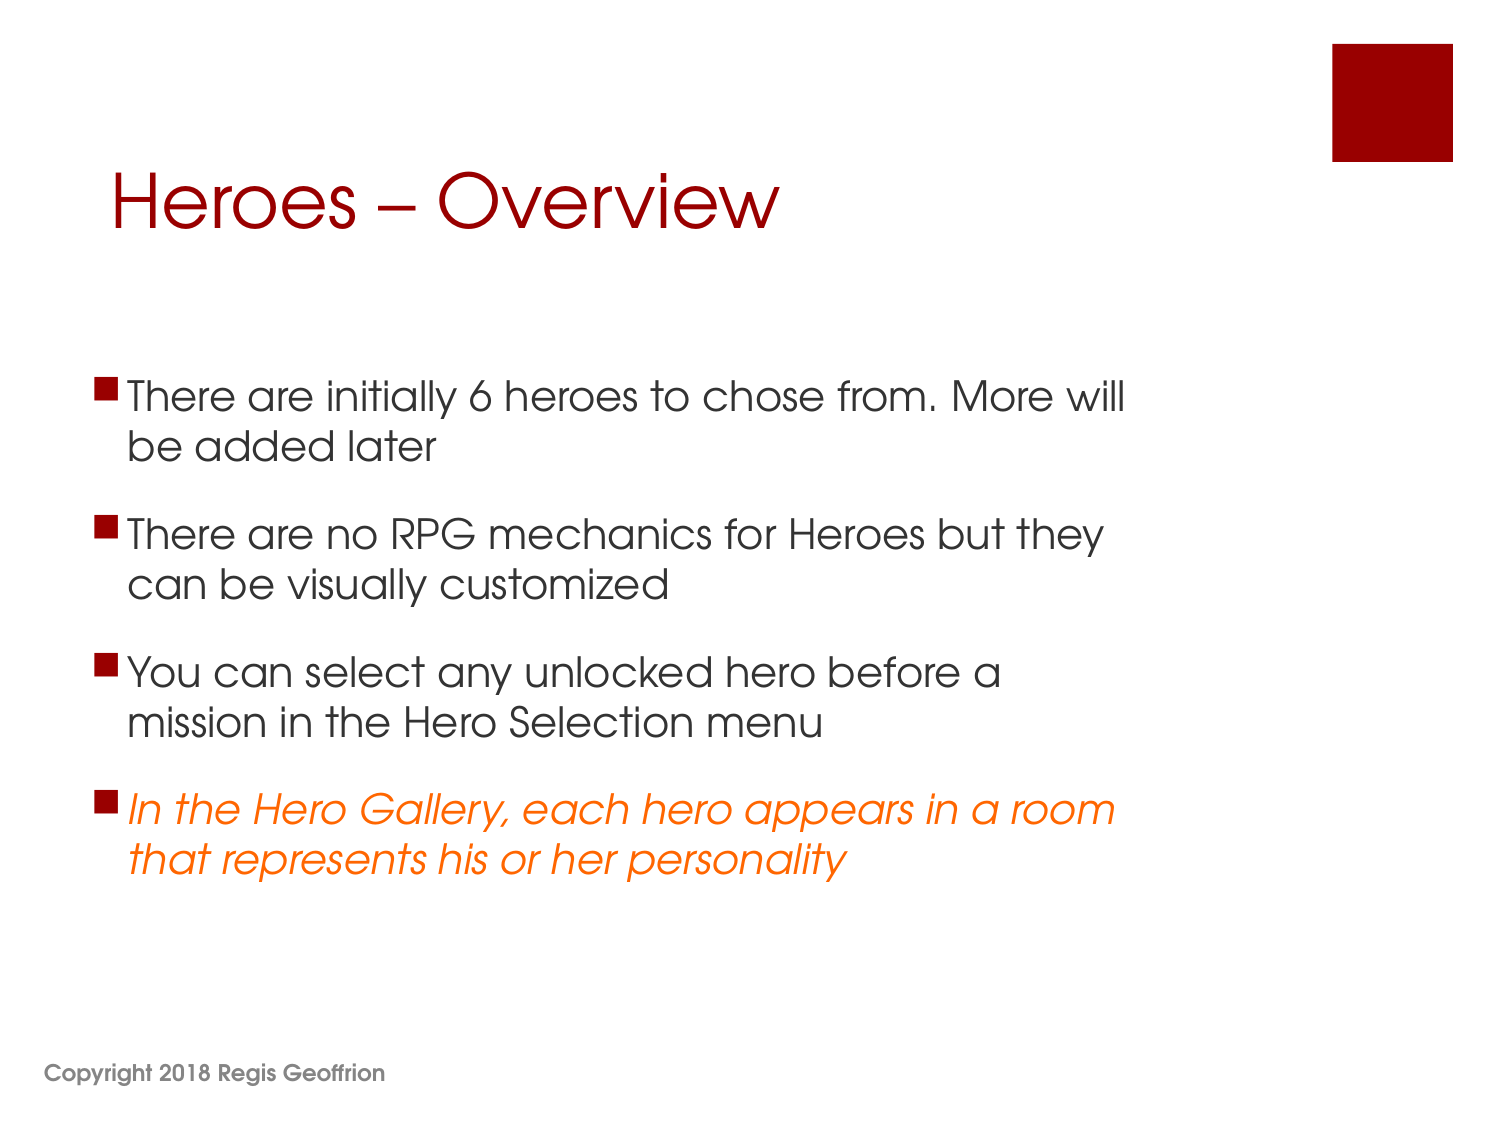

# Heroes – Overview
There are initially 6 heroes to chose from. More will be added later
There are no RPG mechanics for Heroes but they can be visually customized
You can select any unlocked hero before a mission in the Hero Selection menu
In the Hero Gallery, each hero appears in a room that represents his or her personality
Copyright 2018 Regis Geoffrion